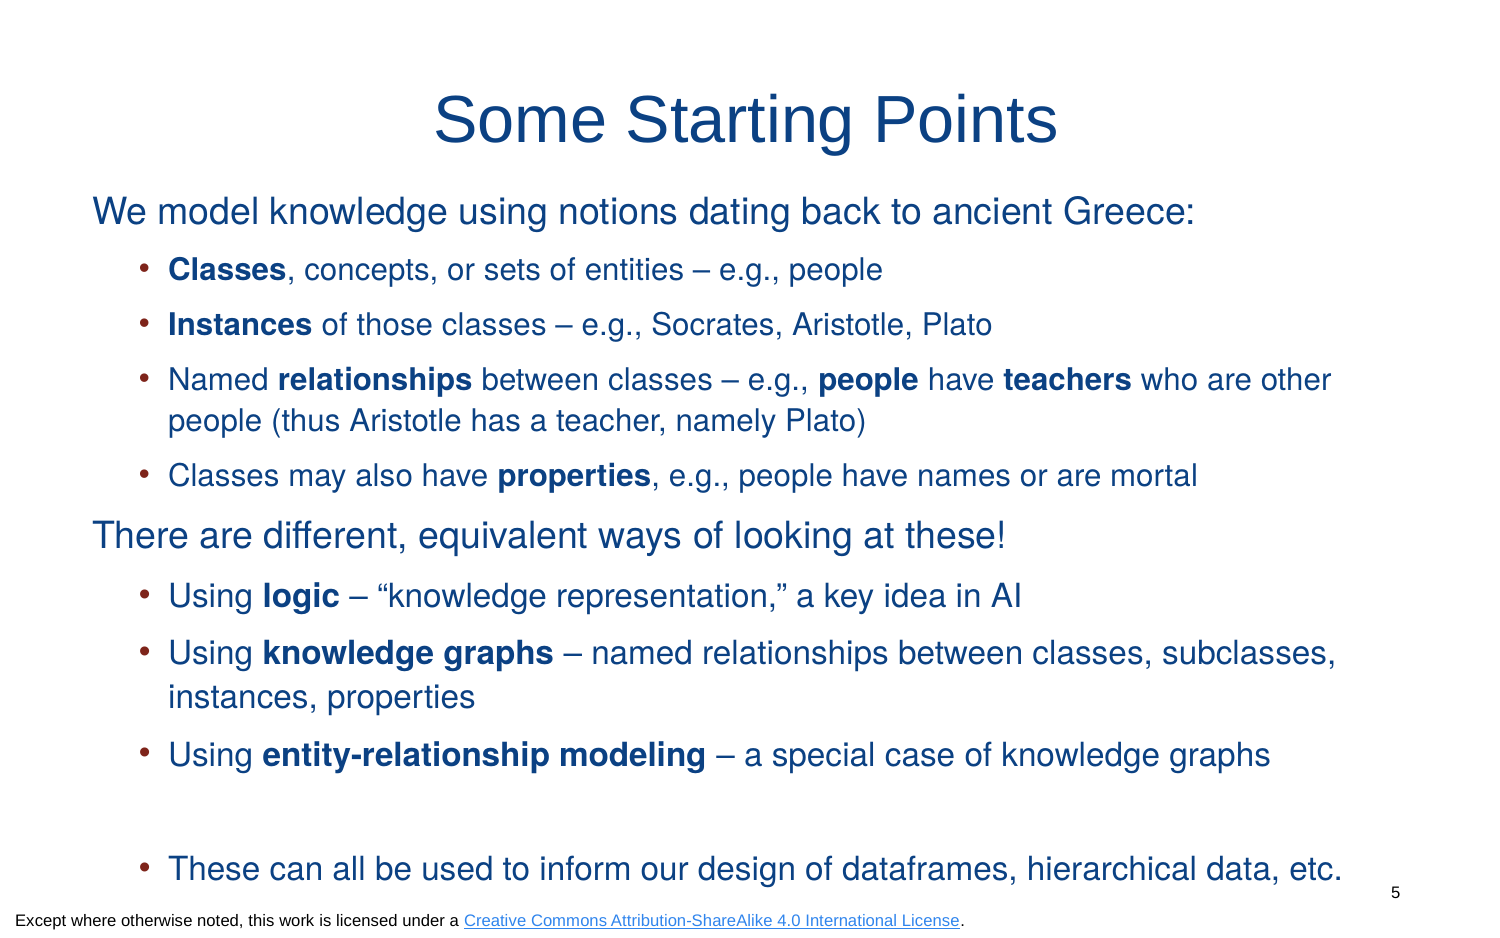

# Some Starting Points
We model knowledge using notions dating back to ancient Greece:
Classes, concepts, or sets of entities – e.g., people
Instances of those classes – e.g., Socrates, Aristotle, Plato
Named relationships between classes – e.g., people have teachers who are other people (thus Aristotle has a teacher, namely Plato)
Classes may also have properties, e.g., people have names or are mortal
There are different, equivalent ways of looking at these!
Using logic – “knowledge representation,” a key idea in AI
Using knowledge graphs – named relationships between classes, subclasses, instances, properties
Using entity-relationship modeling – a special case of knowledge graphs

These can all be used to inform our design of dataframes, hierarchical data, etc.
5